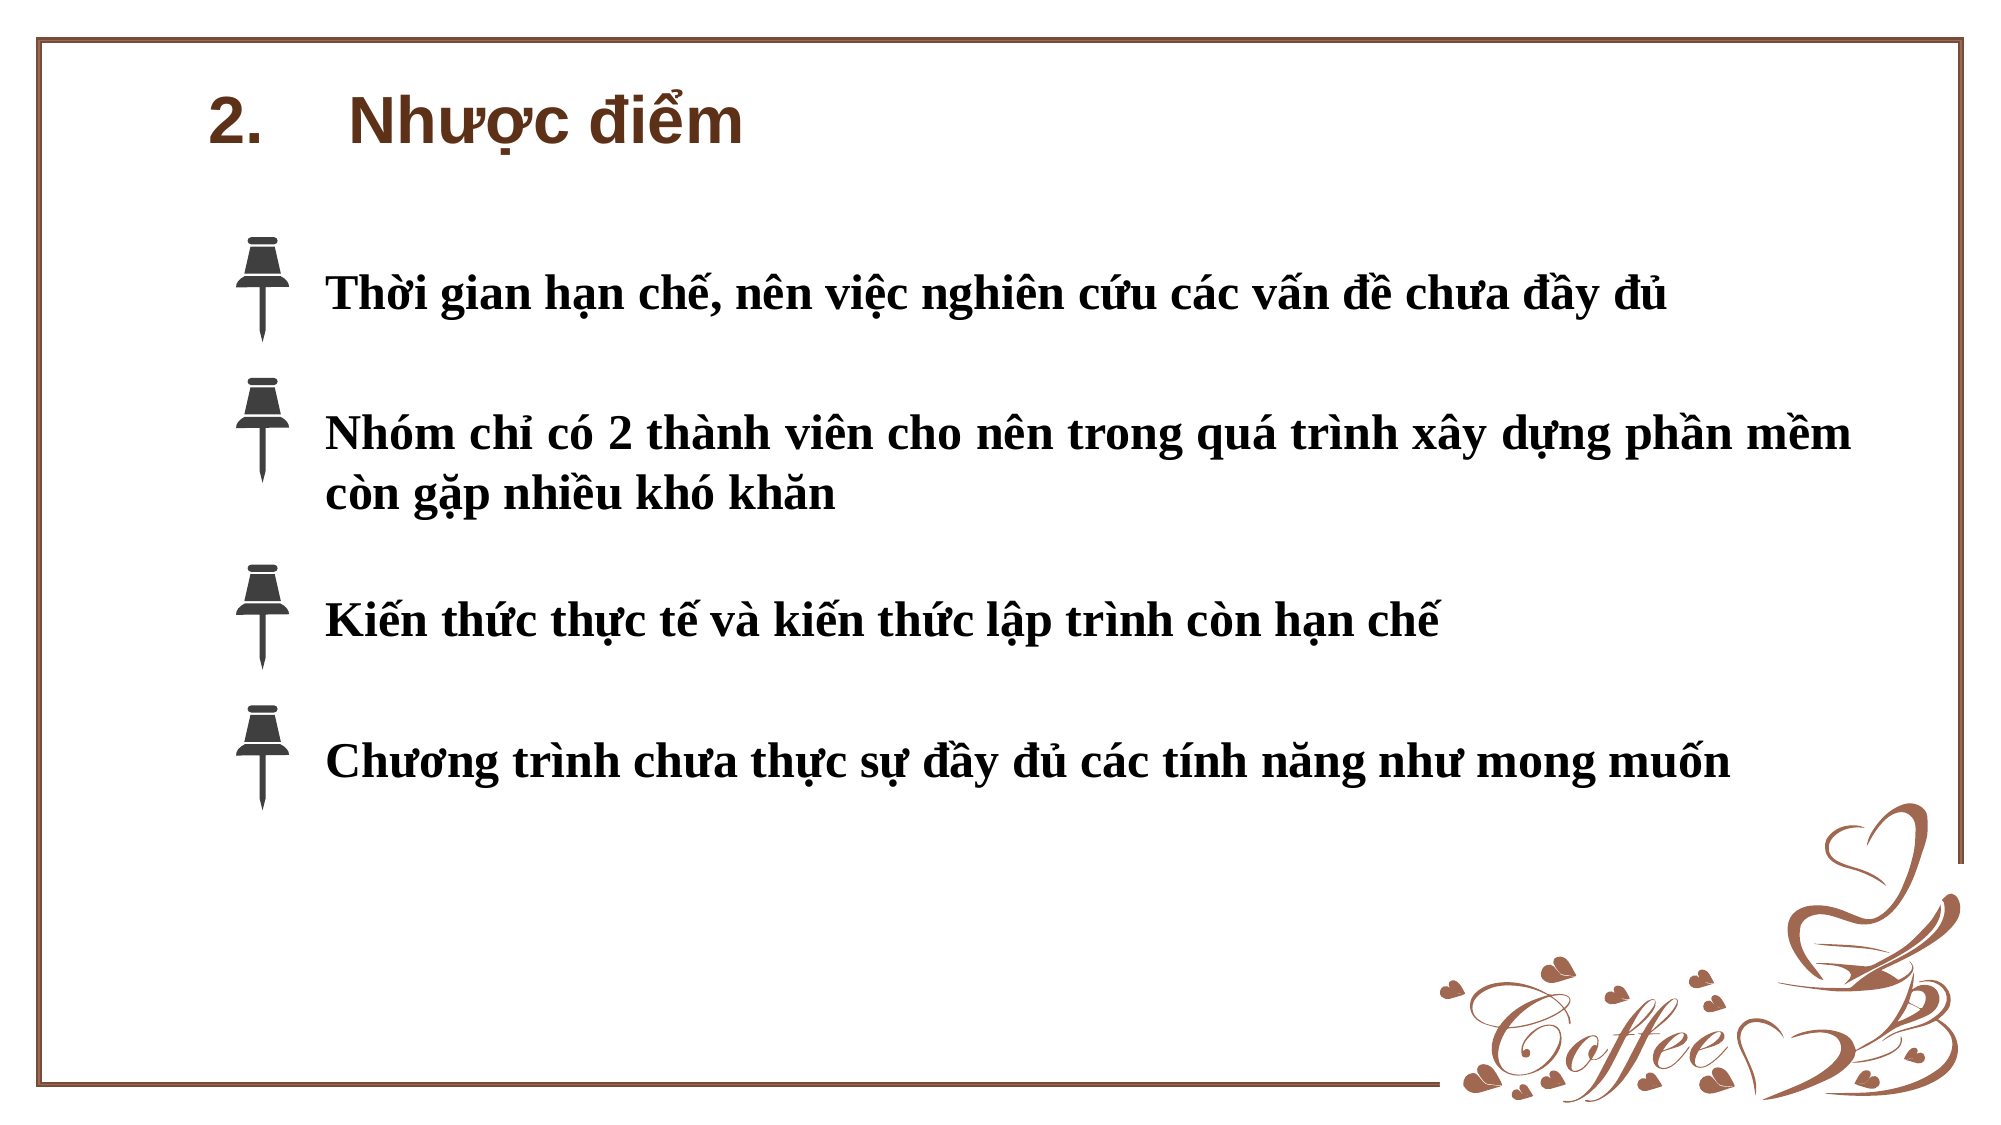

Nhược điểm
2.

Thời gian hạn chế, nên việc nghiên cứu các vấn đề chưa đầy đủ

Nhóm chỉ có 2 thành viên cho nên trong quá trình xây dựng phần mềm còn gặp nhiều khó khăn

Kiến thức thực tế và kiến thức lập trình còn hạn chế

Chương trình chưa thực sự đầy đủ các tính năng như mong muốn